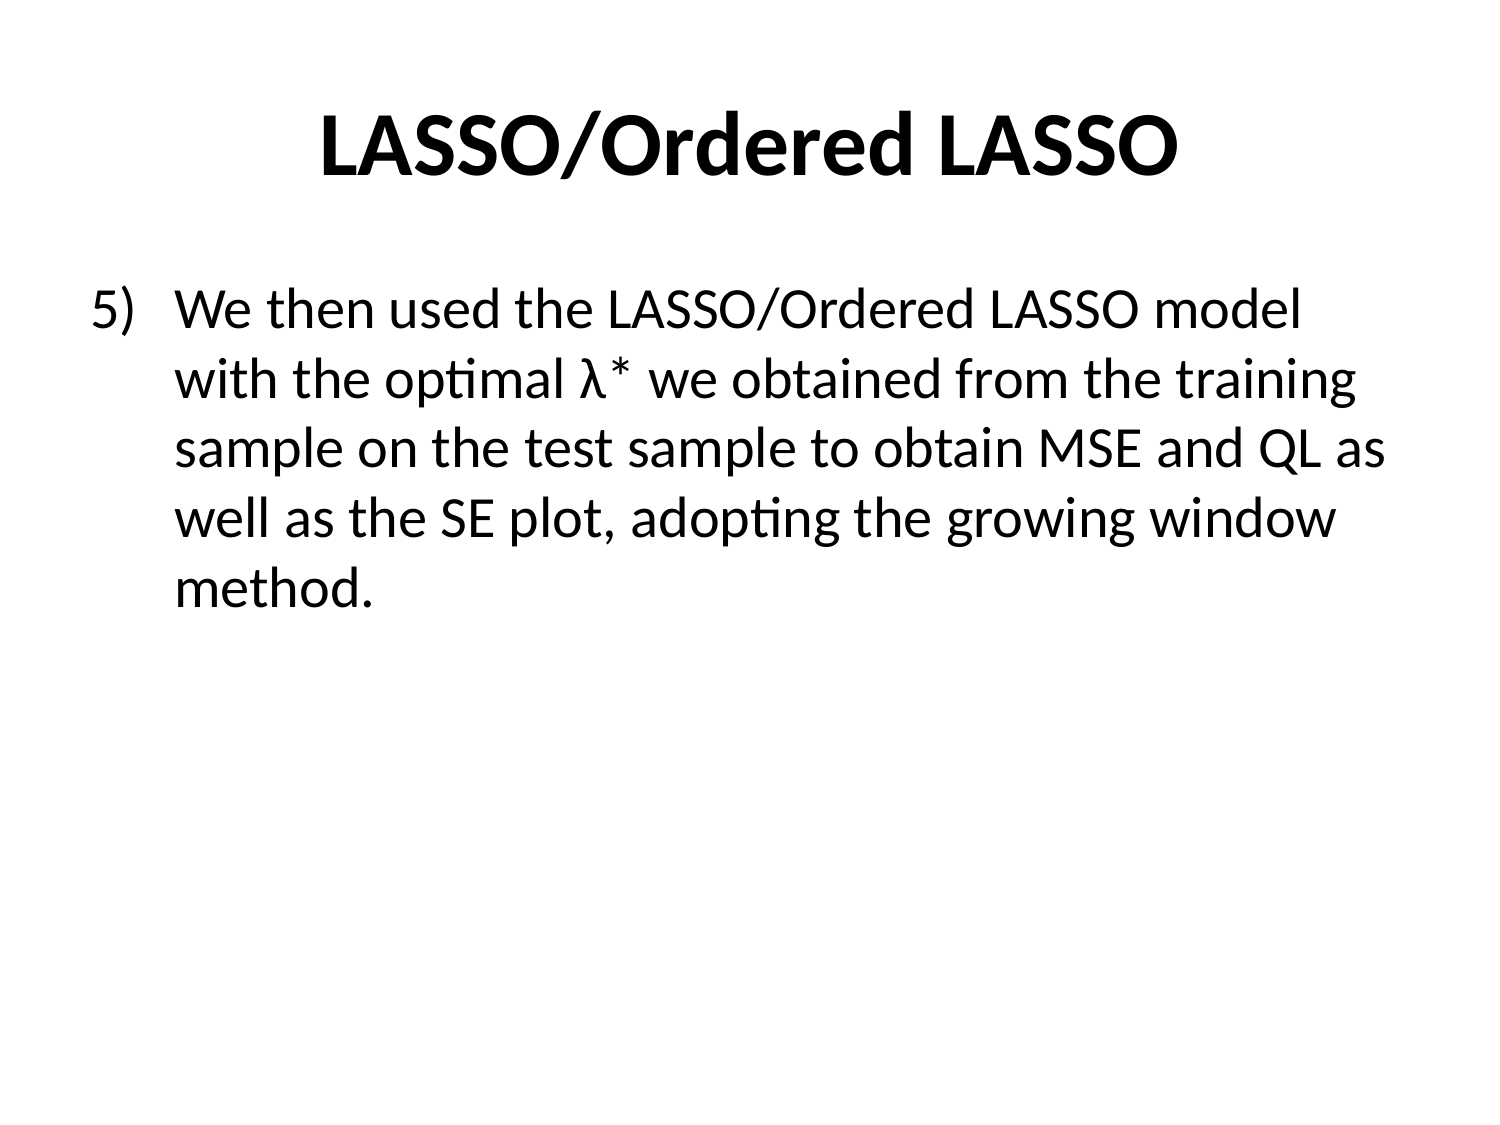

# LASSO/Ordered LASSO
We then used the LASSO/Ordered LASSO model with the optimal λ* we obtained from the training sample on the test sample to obtain MSE and QL as well as the SE plot, adopting the growing window method.